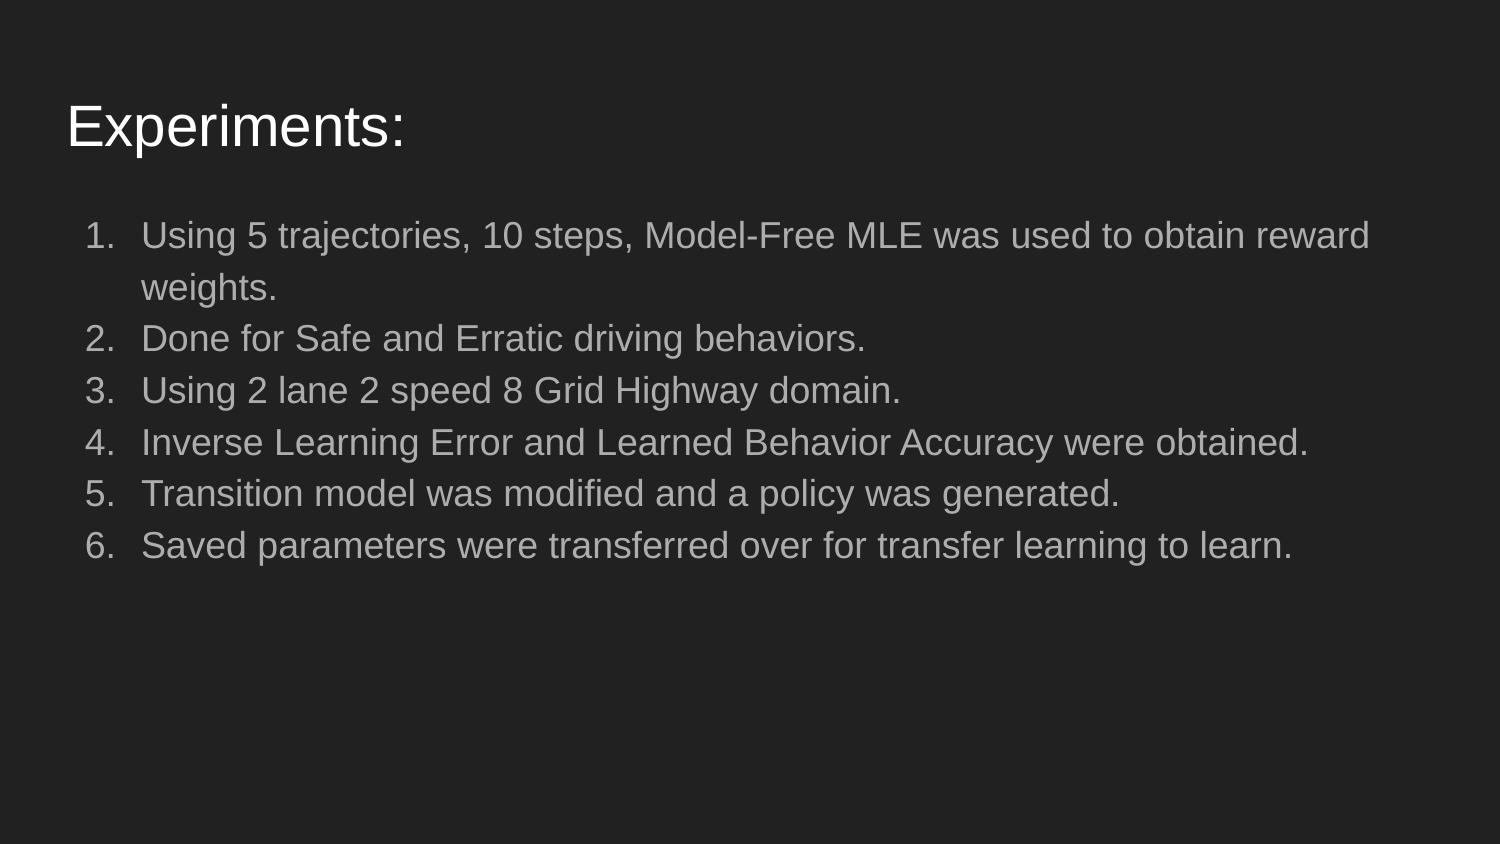

# Experiments:
Using 5 trajectories, 10 steps, Model-Free MLE was used to obtain reward weights.
Done for Safe and Erratic driving behaviors.
Using 2 lane 2 speed 8 Grid Highway domain.
Inverse Learning Error and Learned Behavior Accuracy were obtained.
Transition model was modified and a policy was generated.
Saved parameters were transferred over for transfer learning to learn.